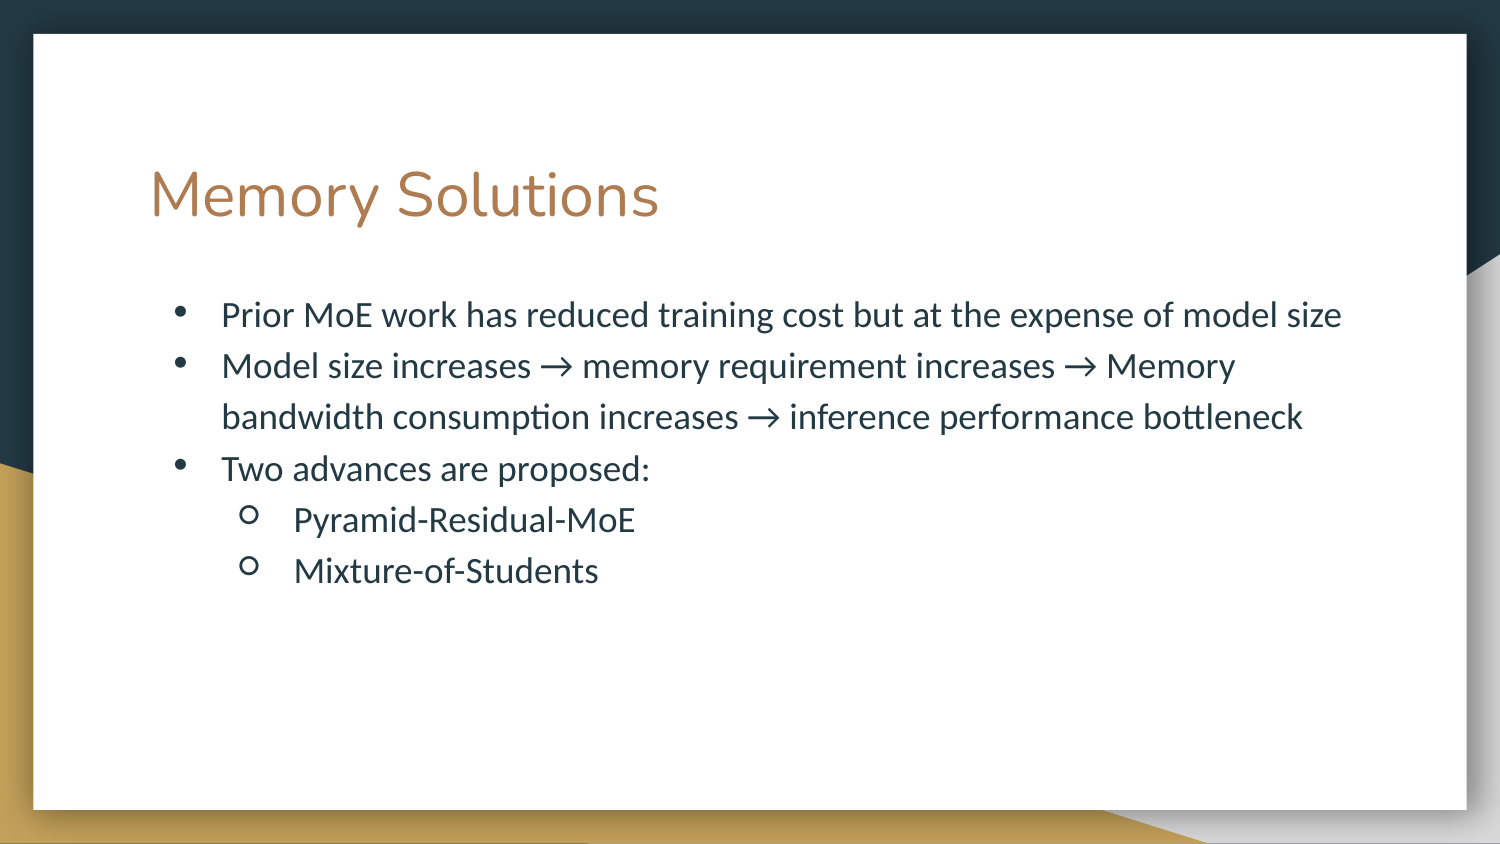

# Memory Solutions
Prior MoE work has reduced training cost but at the expense of model size
Model size increases → memory requirement increases → Memory bandwidth consumption increases → inference performance bottleneck
Two advances are proposed:
Pyramid-Residual-MoE
Mixture-of-Students